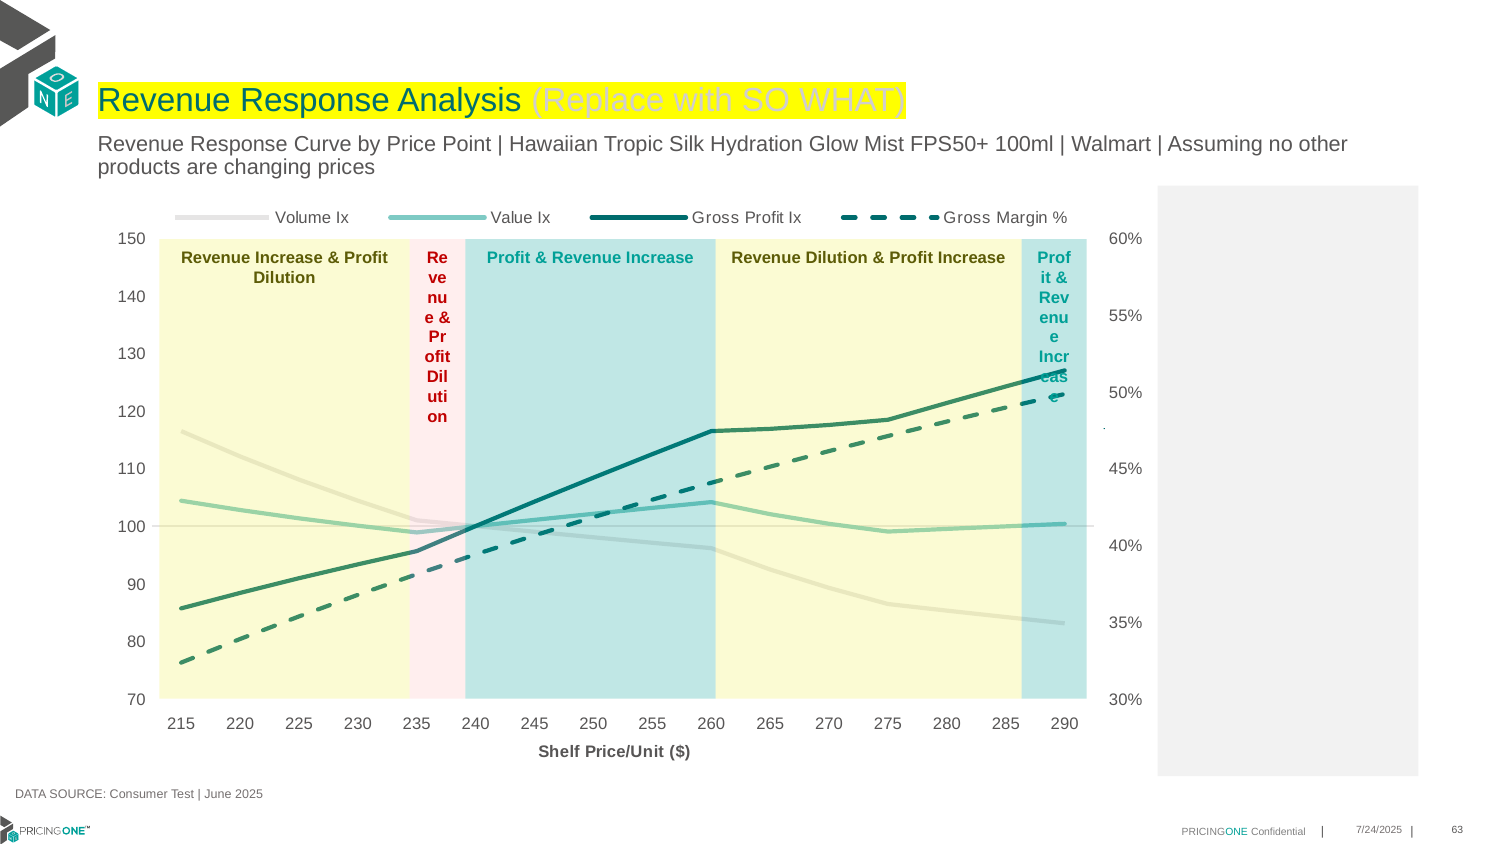

# Revenue Response Analysis (Replace with SO WHAT)

Revenue Response Curve by Price Point | Hawaiian Tropic Silk Hydration Glow Mist FPS50+ 100ml | Walmart | Assuming no other products are changing prices

### Chart:

| Category | Volume Ix | Value Ix | Gross Profit Ix | Gross Margin % |
|---|---|---|---|---|
| 215 | 116.50673332948121 | 104.40178471806796 | 85.70964723960635 | 0.32360977340624586 |
| 220 | 112.10416410620942 | 102.78571120686833 | 88.39750616911823 | 0.33898227855610397 |
| 225 | 108.08668359307643 | 101.3478906735433 | 90.94387233406715 | 0.3536715612548573 |
| 230 | 104.39885560013782 | 100.05916727973259 | 93.3602470949648 | 0.3677221794884473 |
| 235 | 100.99565709875822 | 98.89598153372448 | 95.65627136973293 | 0.3811748990737996 |
| 240 | 100.0 | 100.0 | 100.0 | 0.3940670886764287 |
| 245 | 99.0197399767974 | 101.07823658358923 | 104.25466394988385 | 0.40643306645854244 |
| 250 | 98.05453047478143 | 102.13129670944205 | 108.42232203578632 | 0.4183044051293716 |
| 255 | 97.1040345923722 | 103.15976693240225 | 112.50497097203147 | 0.4297102011072269 |
| 260 | 96.16792479029942 | 104.16421564198524 | 116.50454757055218 | 0.4406773126243957 |
| 265 | 92.45151258471026 | 102.0617203027116 | 116.88990434837321 | 0.4512305708767657 |
| 270 | 89.25920001316823 | 100.39392249894563 | 117.57265303235056 | 0.4613929677123811 |
| 275 | 86.46687858375819 | 99.05141655332858 | 118.4658794877693 | 0.47118582284488325 |
| 280 | 85.3149448257273 | 99.50534301417044 | 121.39803290779238 | 0.4806289331512246 |
| 285 | 84.19594685718697 | 99.95043231298727 | 124.2569935402434 | 0.4897407062538347 |
| 290 | 83.10811772250452 | 100.38660719630133 | 127.0452839810277 | 0.49853828028394104 |
Revenue Increase & Profit Dilution
Revenue & Profit Dilution
Profit & Revenue Increase
Revenue Dilution & Profit Increase
Profit & Revenue Increase

DATA SOURCE: Consumer Test | June 2025

7/24/2025
63